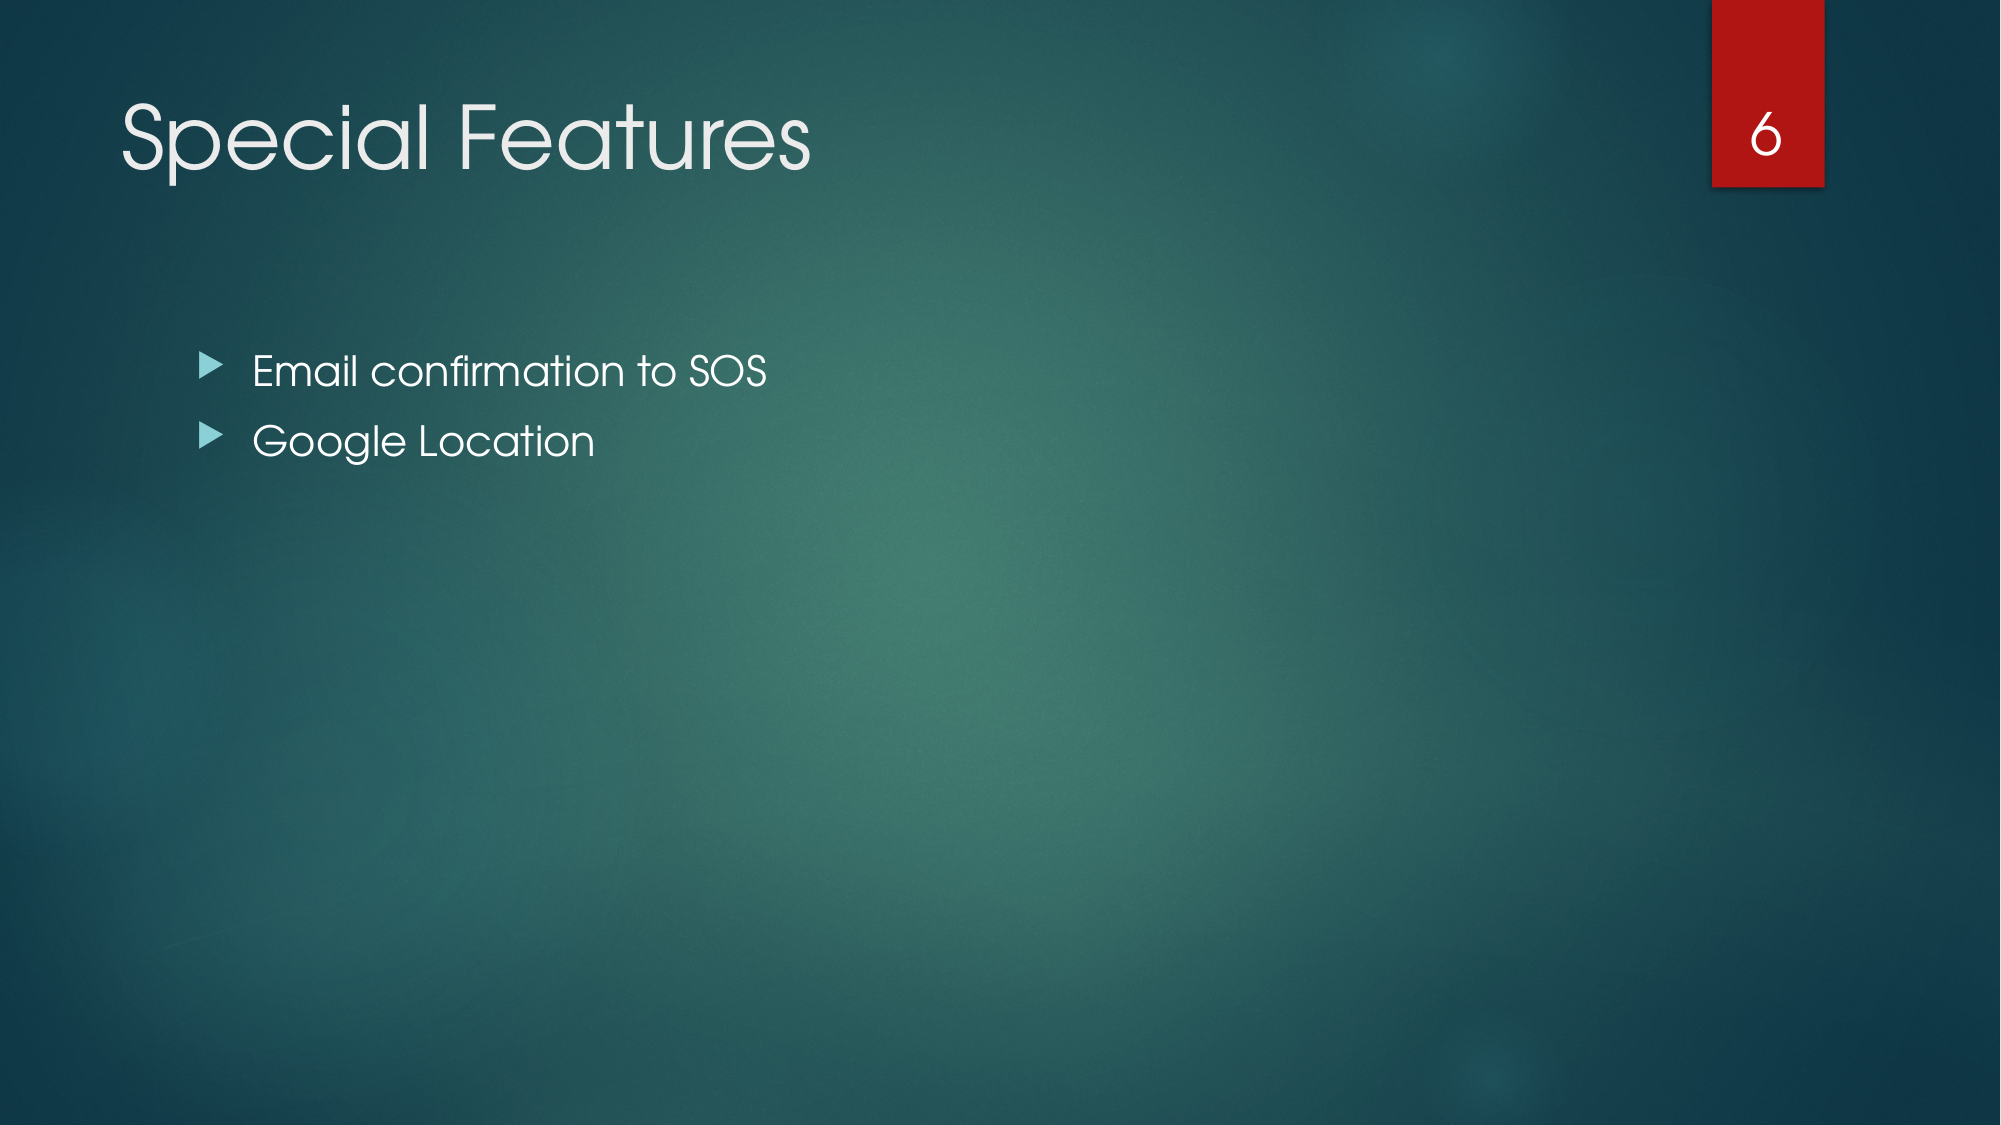

6
# Special Features
Email confirmation to SOS
Google Location